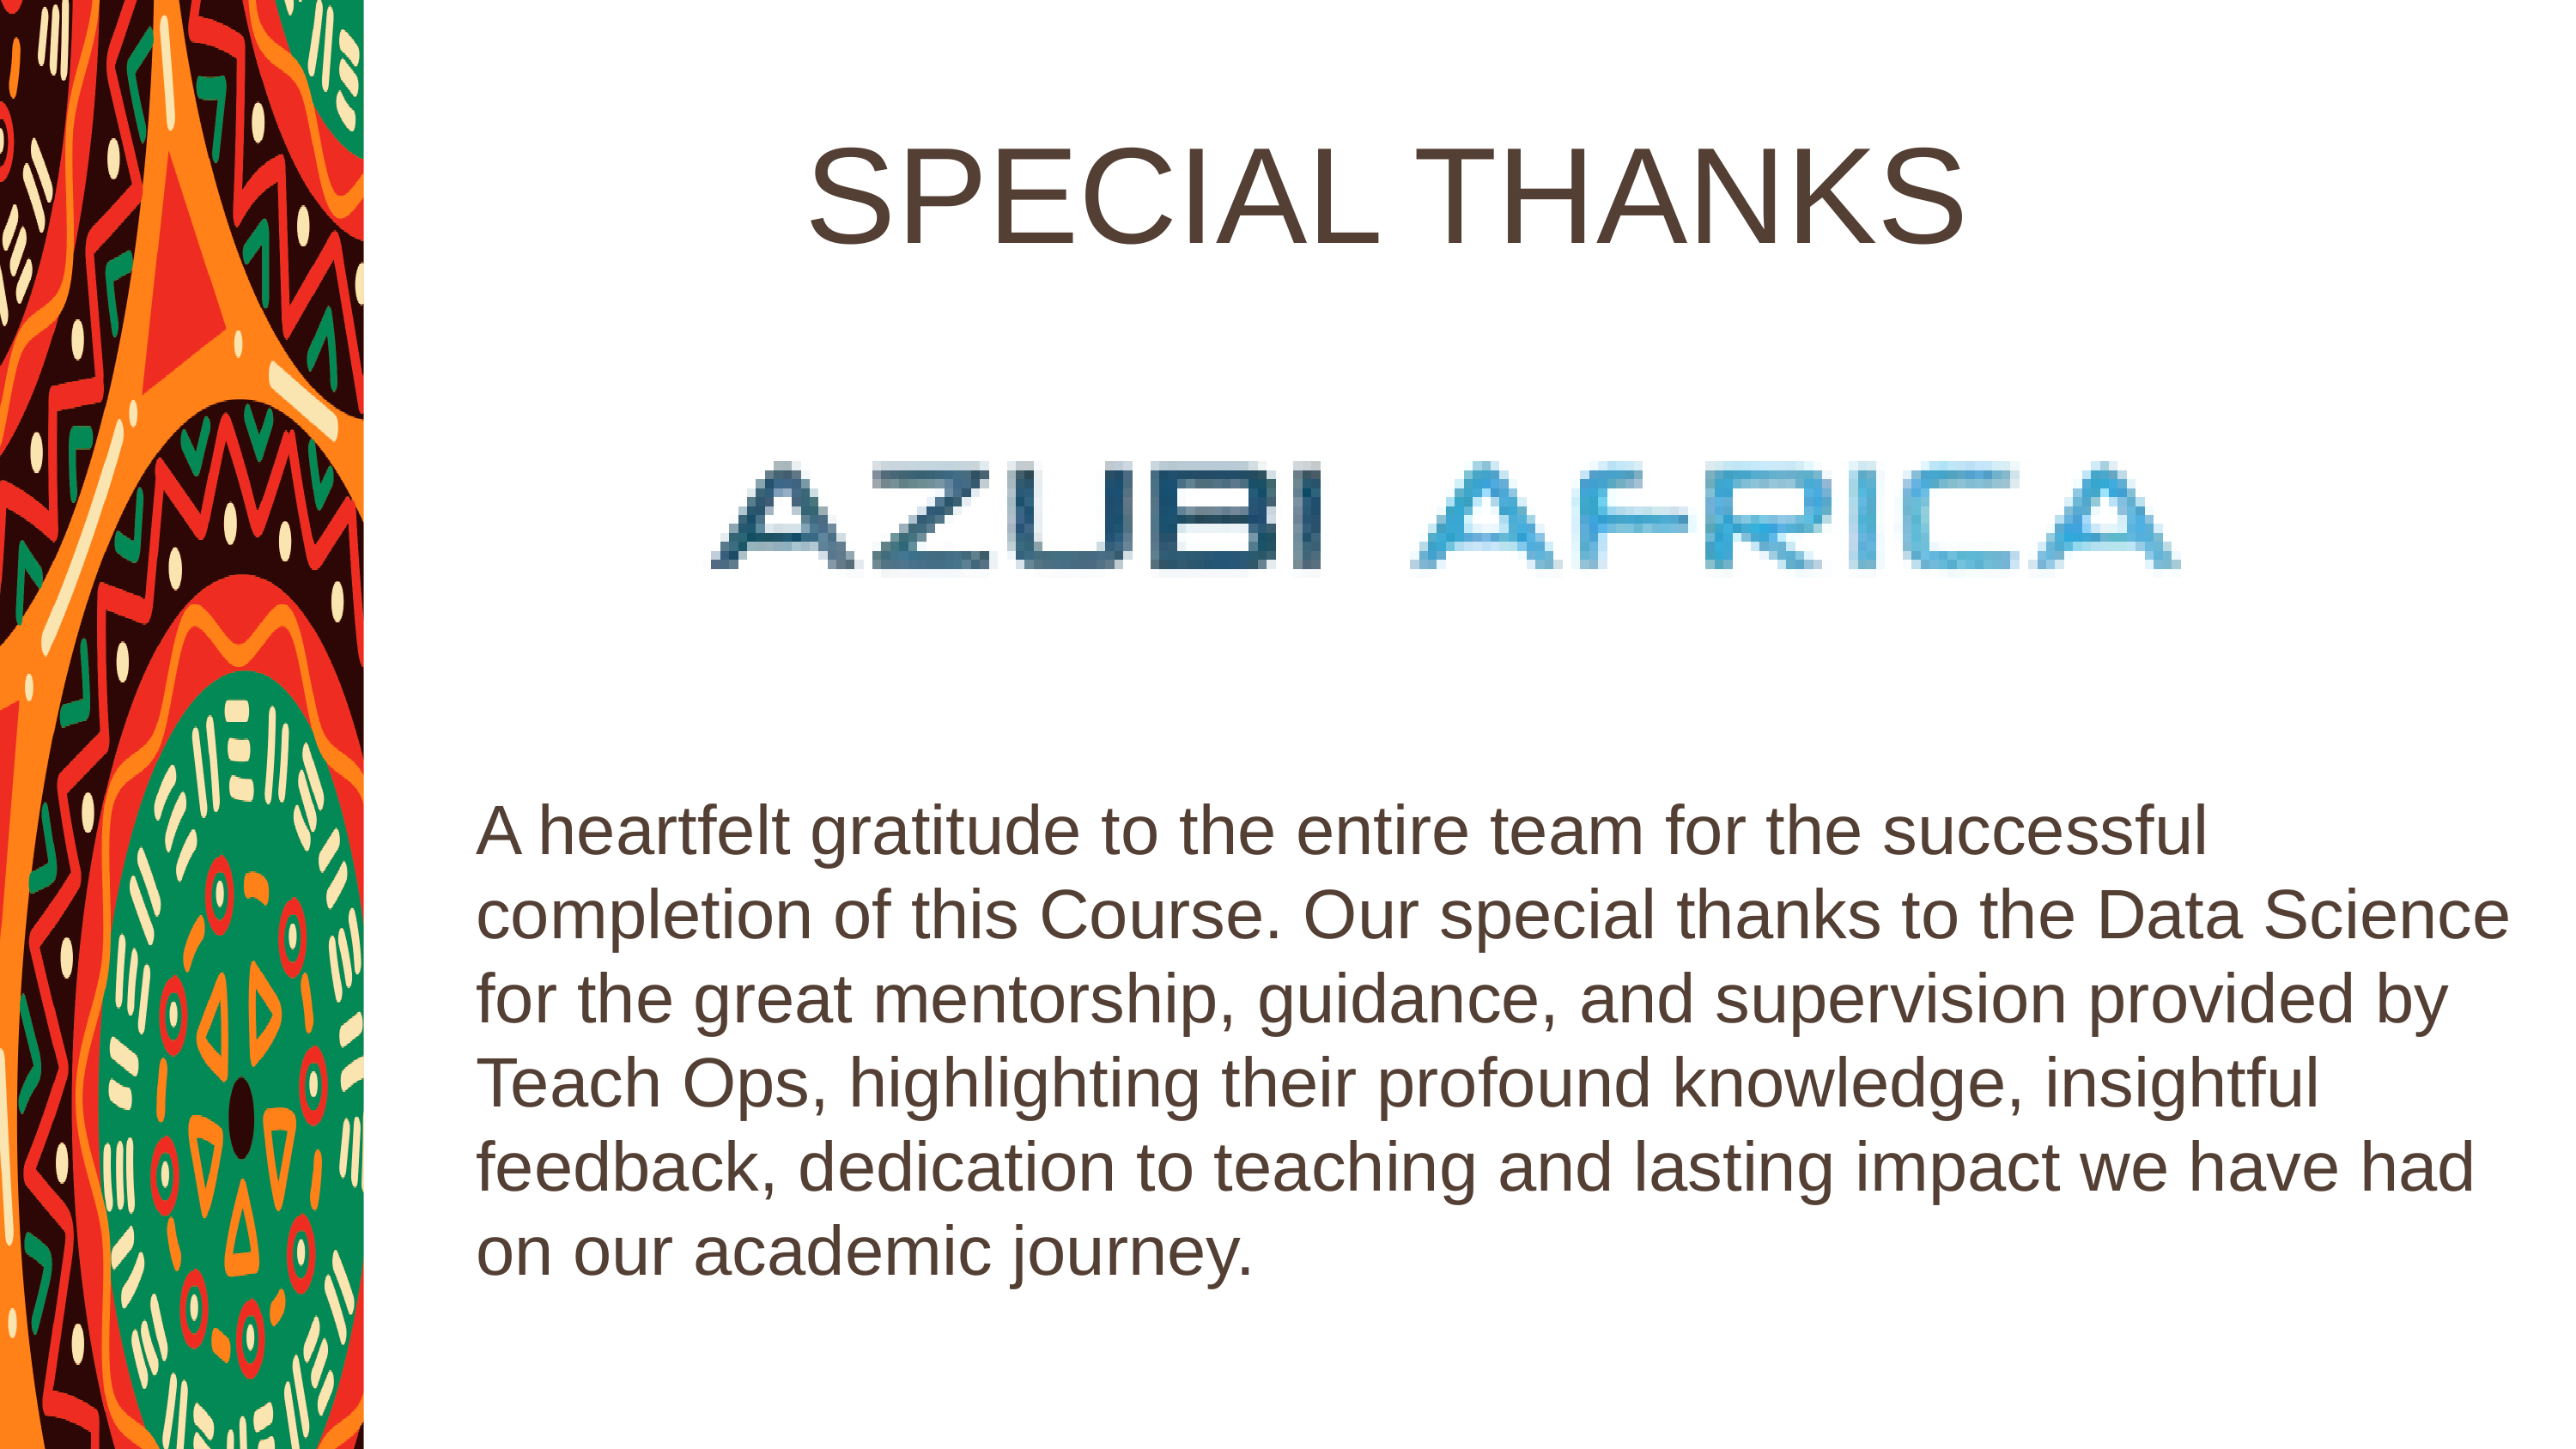

SPECIAL THANKS

A heartfelt gratitude to the entire team for the successful completion of this Course. Our special thanks to the Data Science for the great mentorship, guidance, and supervision provided by Teach Ops, highlighting their profound knowledge, insightful feedback, dedication to teaching and lasting impact we have had on our academic journey.